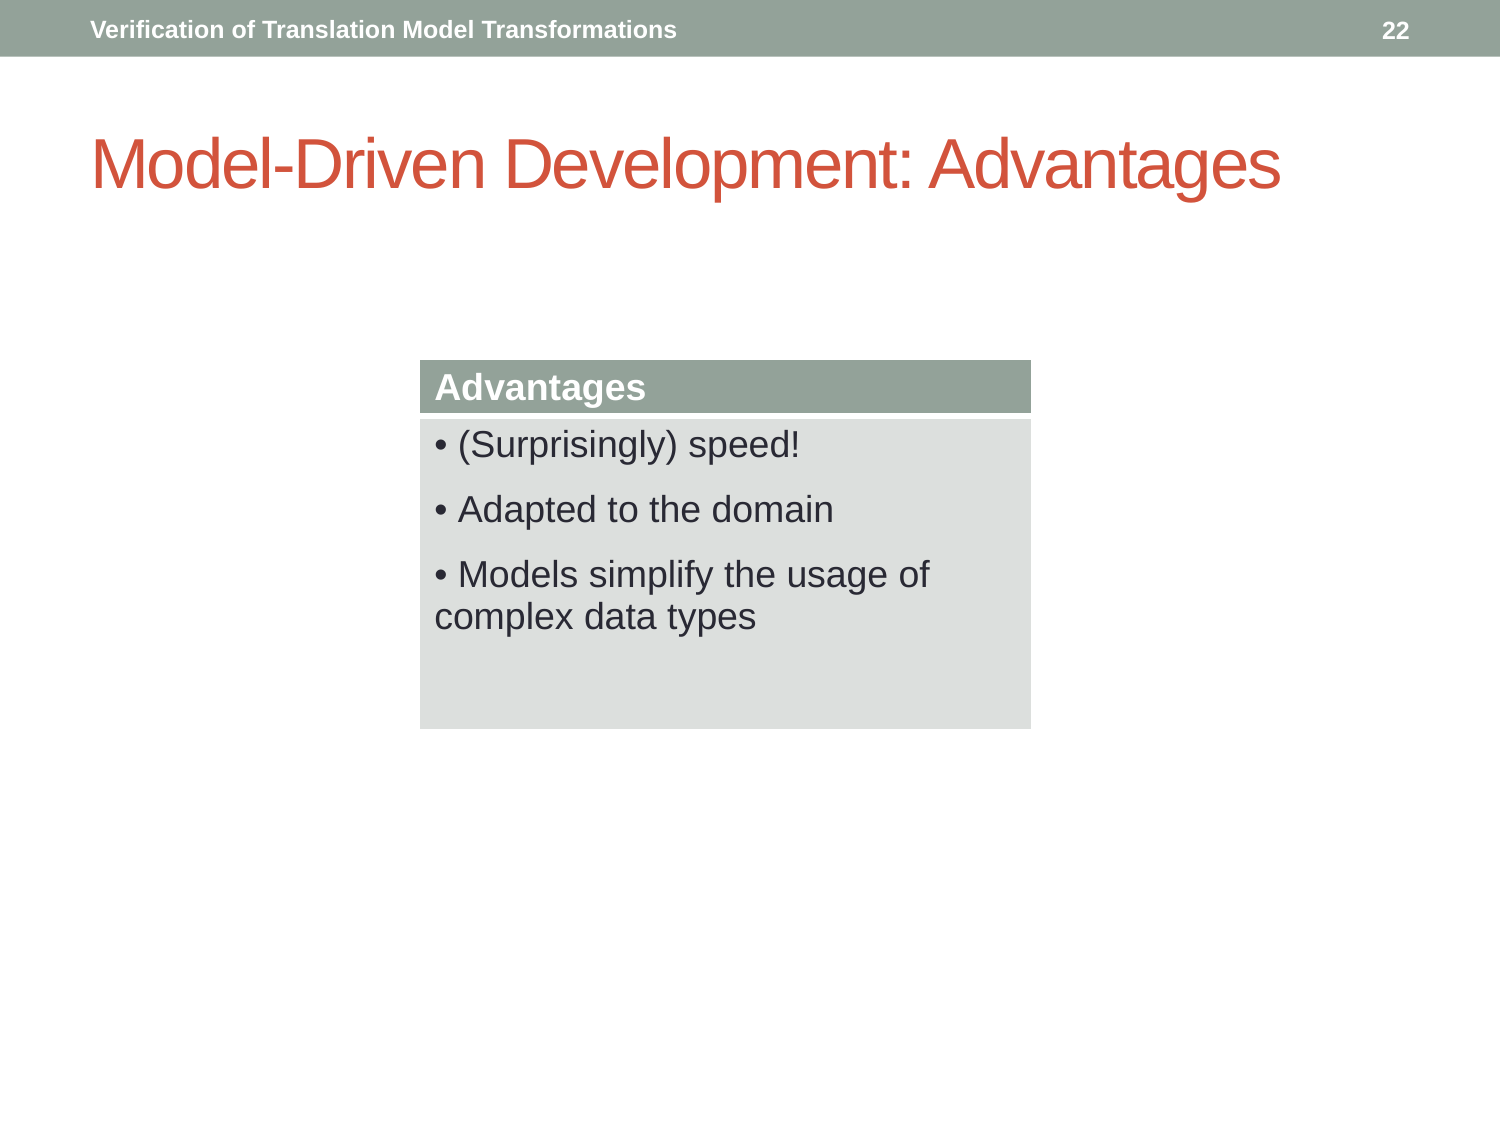

22
# Model-Driven Development: Advantages

| Advantages |
| --- |
| (Surprisingly) speed! Adapted to the domain Models simplify the usage of complex data types |